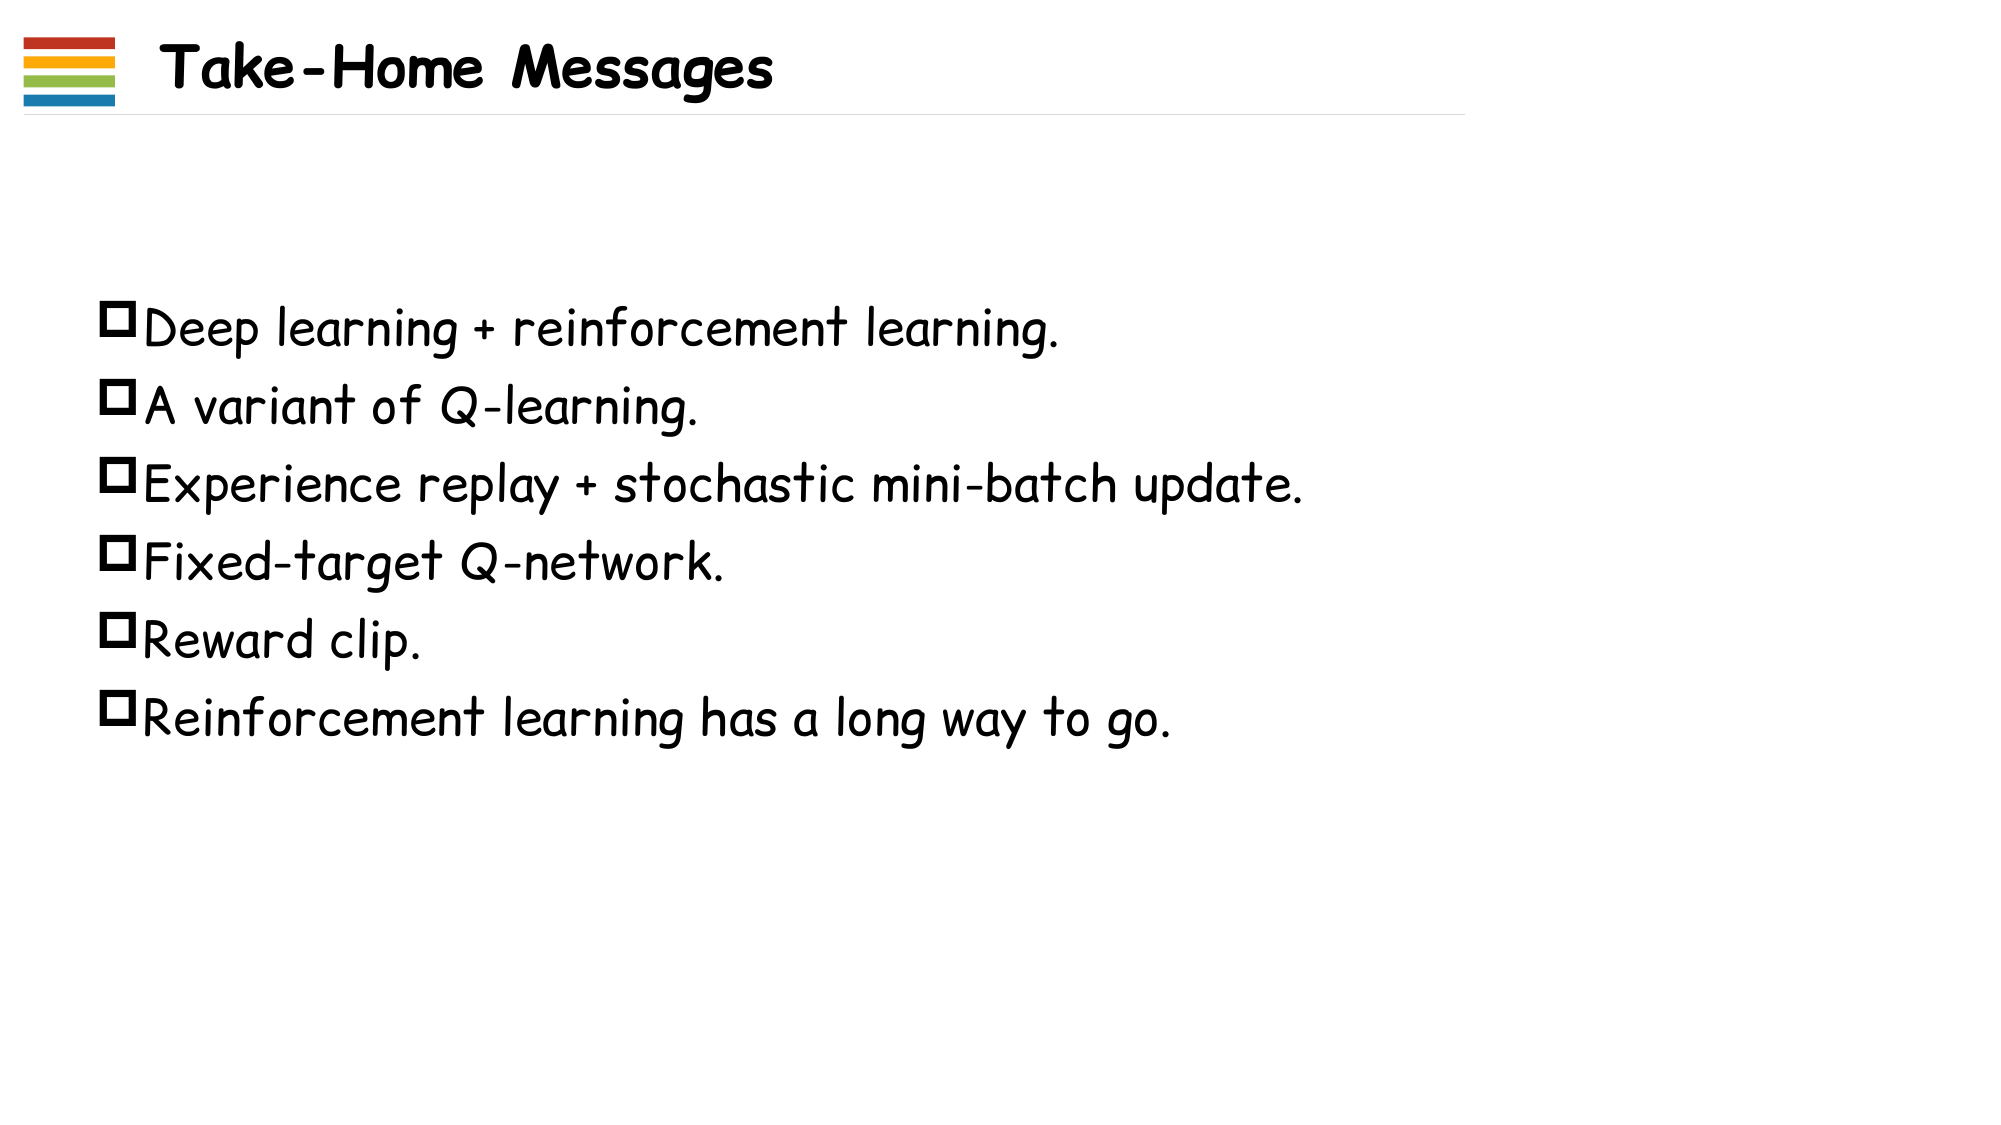

Take-Home Messages

Deep learning + reinforcement learning.
A variant of Q-learning.
Experience replay + stochastic mini-batch update.
Fixed-target Q-network.
Reward clip.
Reinforcement learning has a long way to go.